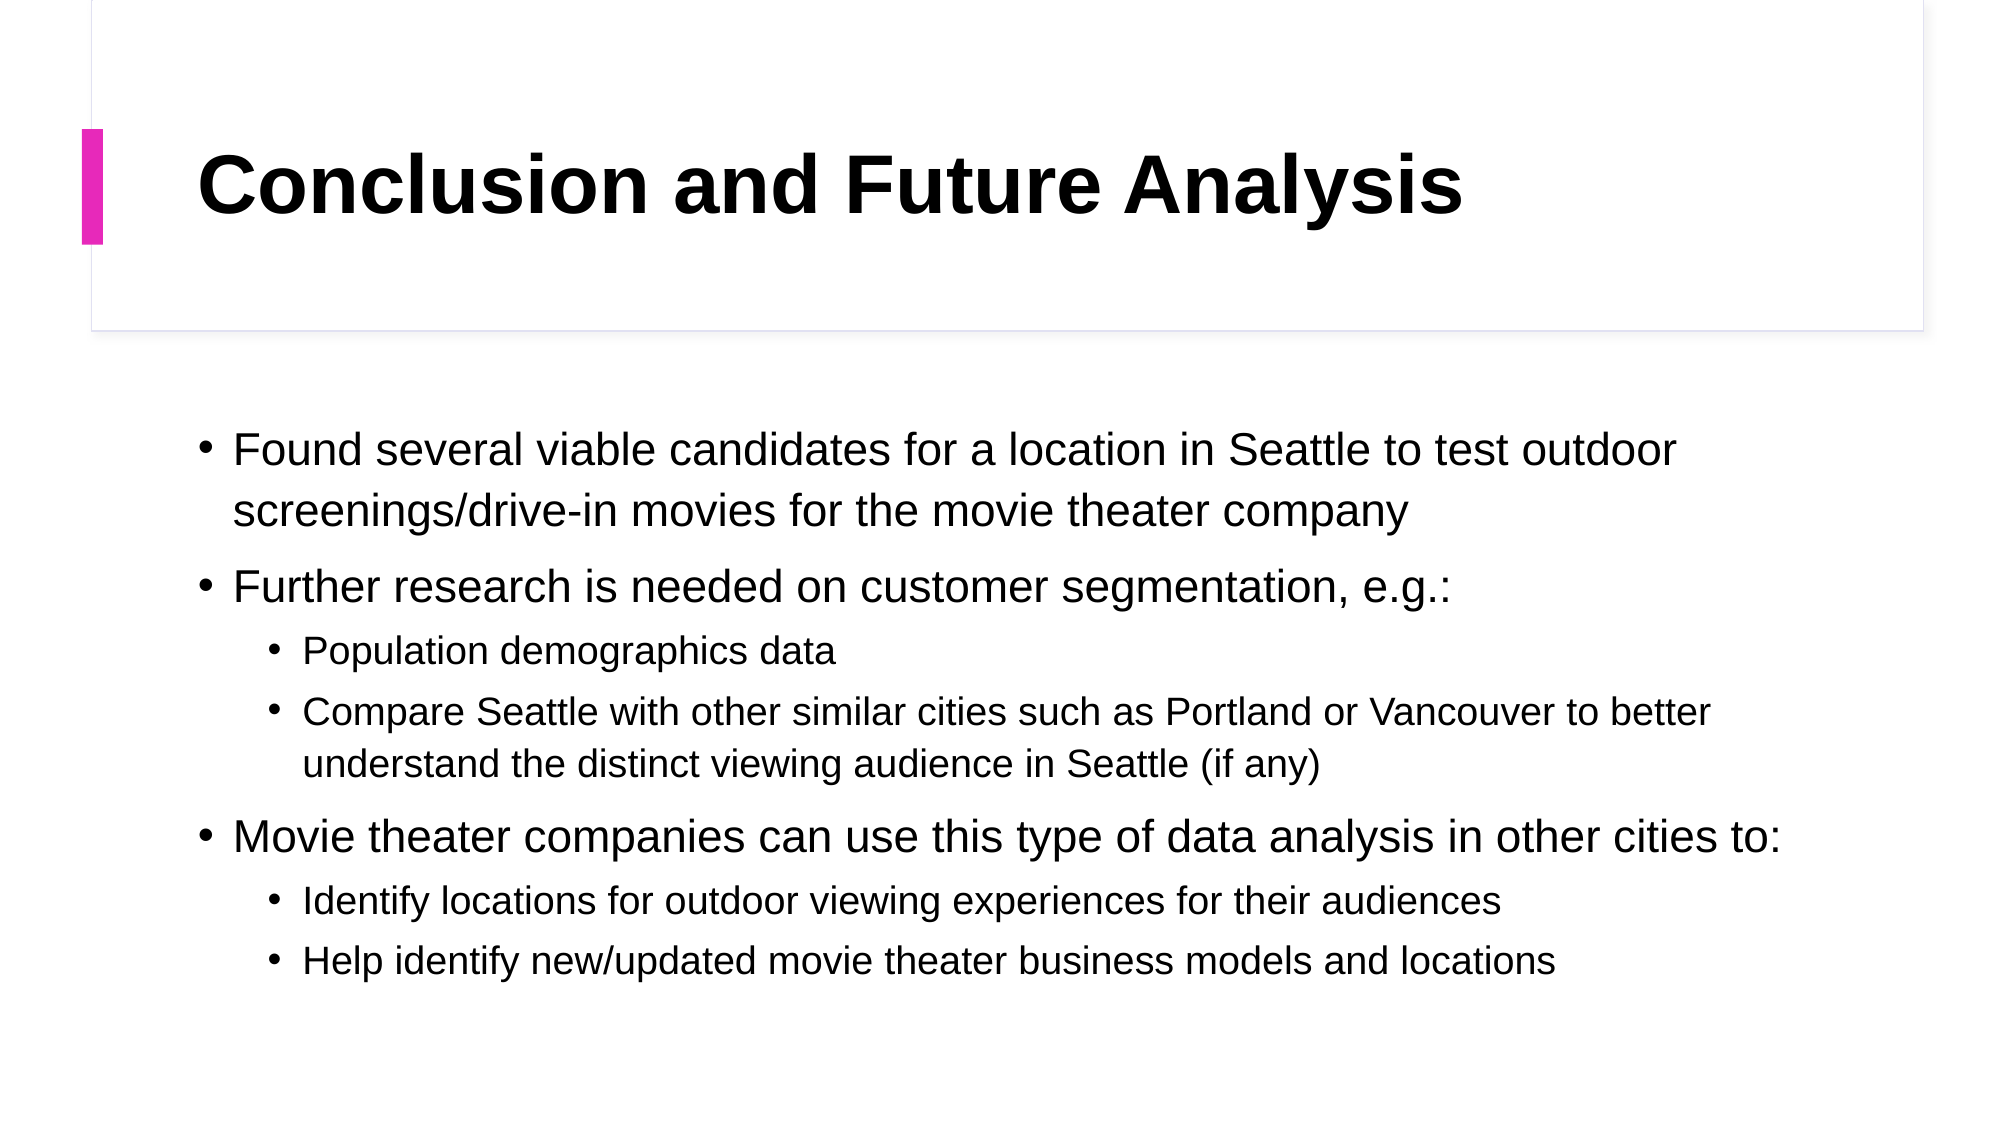

# Conclusion and Future Analysis
Found several viable candidates for a location in Seattle to test outdoor screenings/drive-in movies for the movie theater company
Further research is needed on customer segmentation, e.g.:
Population demographics data
Compare Seattle with other similar cities such as Portland or Vancouver to better understand the distinct viewing audience in Seattle (if any)
Movie theater companies can use this type of data analysis in other cities to:
Identify locations for outdoor viewing experiences for their audiences
Help identify new/updated movie theater business models and locations